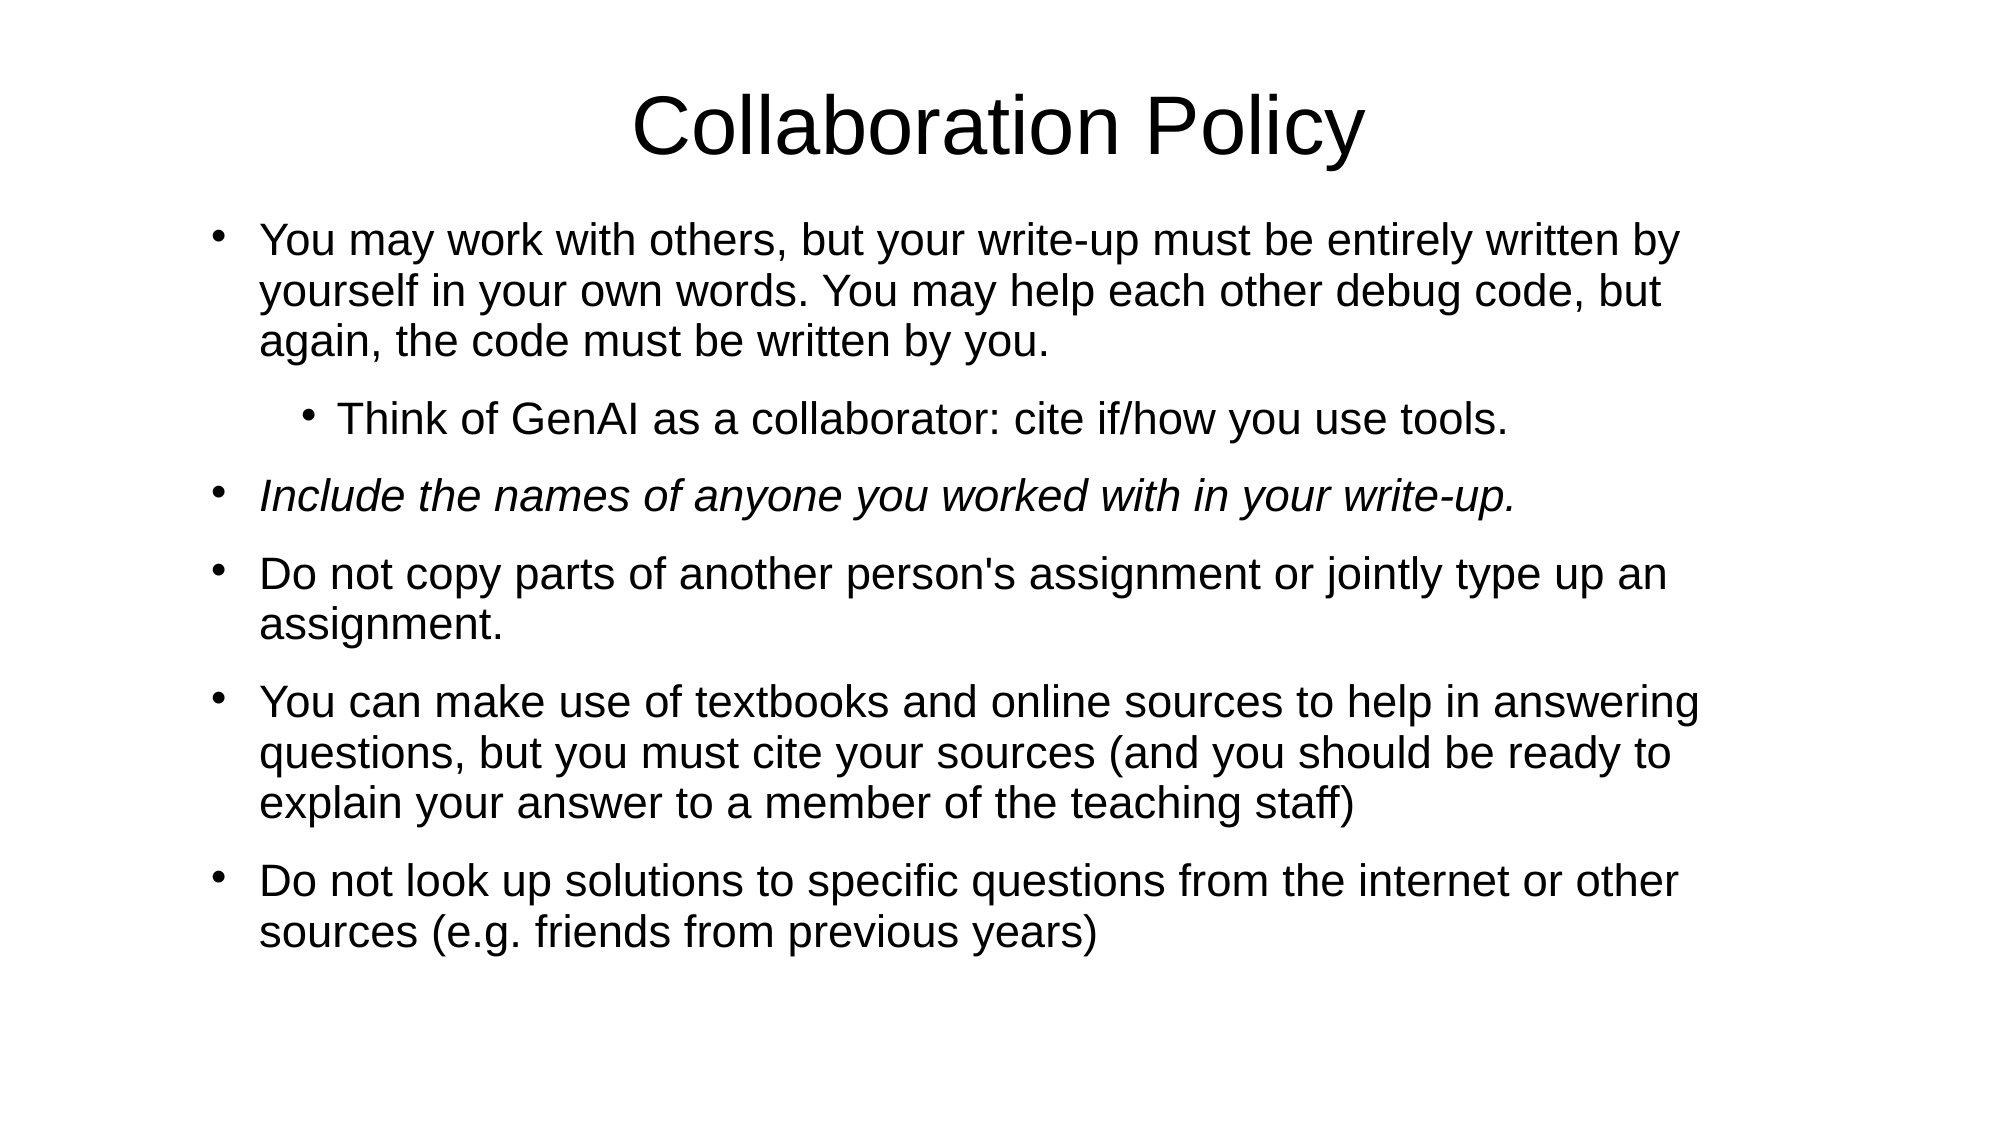

Collaboration Policy
You may work with others, but your write-up must be entirely written by yourself in your own words. You may help each other debug code, but again, the code must be written by you.
Think of GenAI as a collaborator: cite if/how you use tools.
Include the names of anyone you worked with in your write-up.
Do not copy parts of another person's assignment or jointly type up an assignment.
You can make use of textbooks and online sources to help in answering questions, but you must cite your sources (and you should be ready to explain your answer to a member of the teaching staff)
Do not look up solutions to specific questions from the internet or other sources (e.g. friends from previous years)